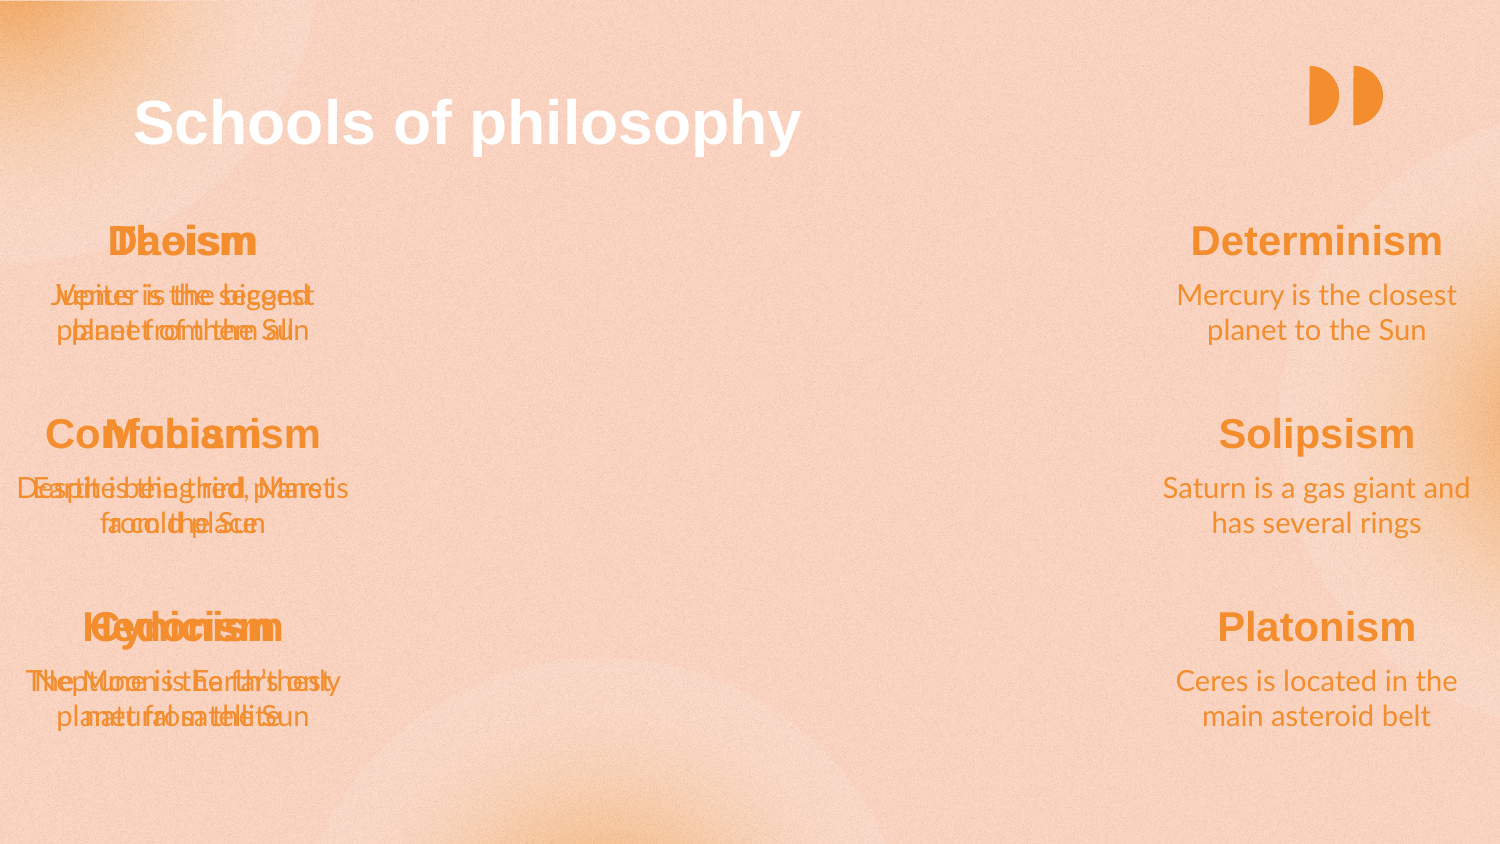

# Schools of philosophy
Theism
Daoism
Determinism
Venus is the second planet from the Sun
Jupiter is the biggest planet of them all
Mercury is the closest planet to the Sun
Confucianism
Mohism
Solipsism
Earth is the third planet from the Sun
Despite being red, Mars is a cold place
Saturn is a gas giant and has several rings
Cynicism
Hedonism
Platonism
Neptune is the farthest planet from the Sun
The Moon is Earth’s only natural satellite
Ceres is located in the main asteroid belt